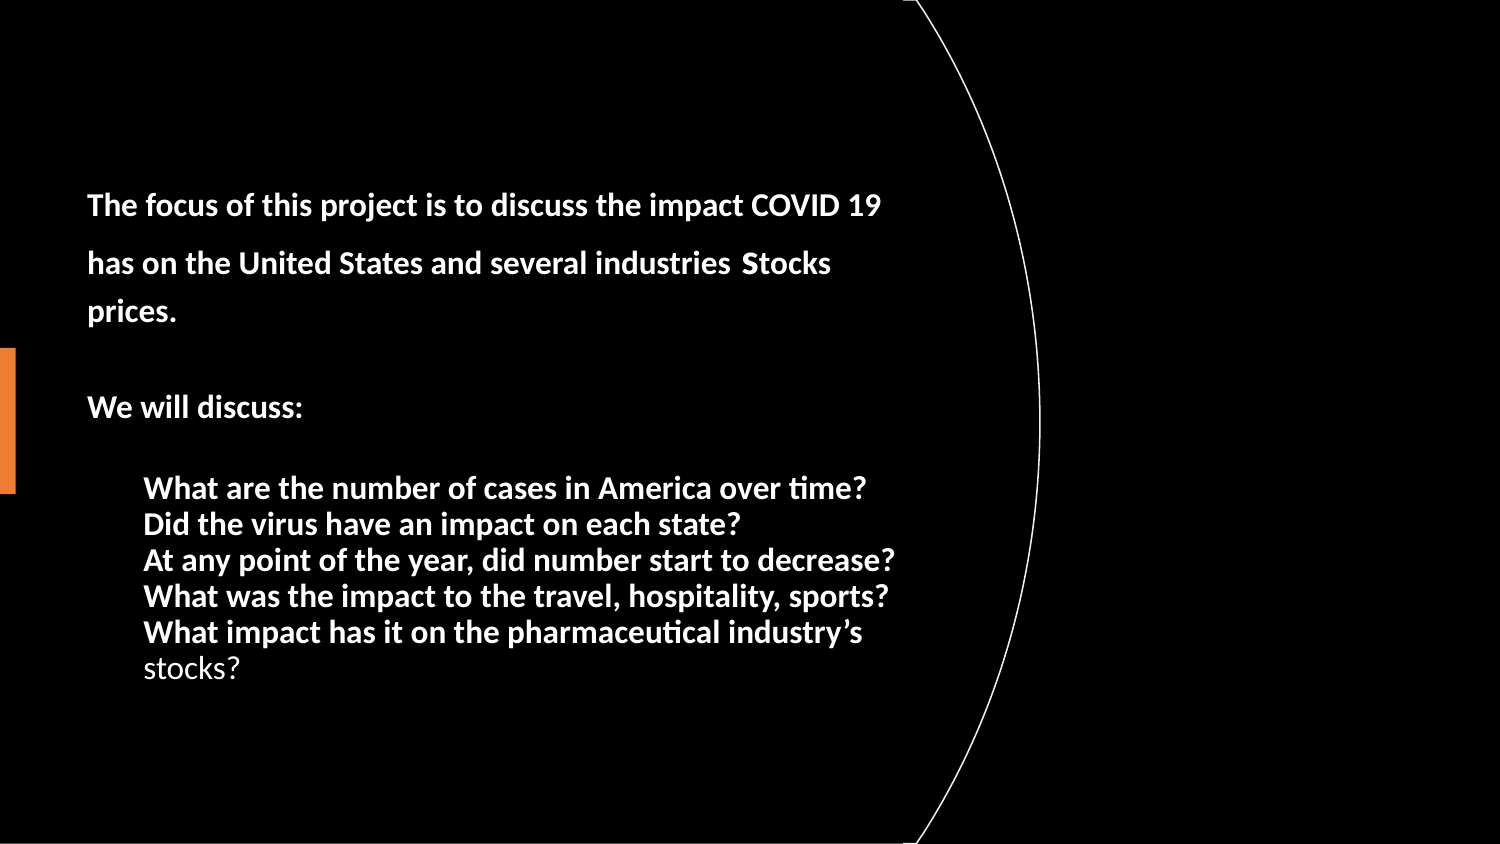

# The focus of this project is to discuss the impact COVID 19 has on the United States and several industries stocks prices.

We will discuss:
What are the number of cases in America over time?
Did the virus have an impact on each state?
At any point of the year, did number start to decrease?
What was the impact to the travel, hospitality, sports?
What impact has it on the pharmaceutical industry’s stocks?